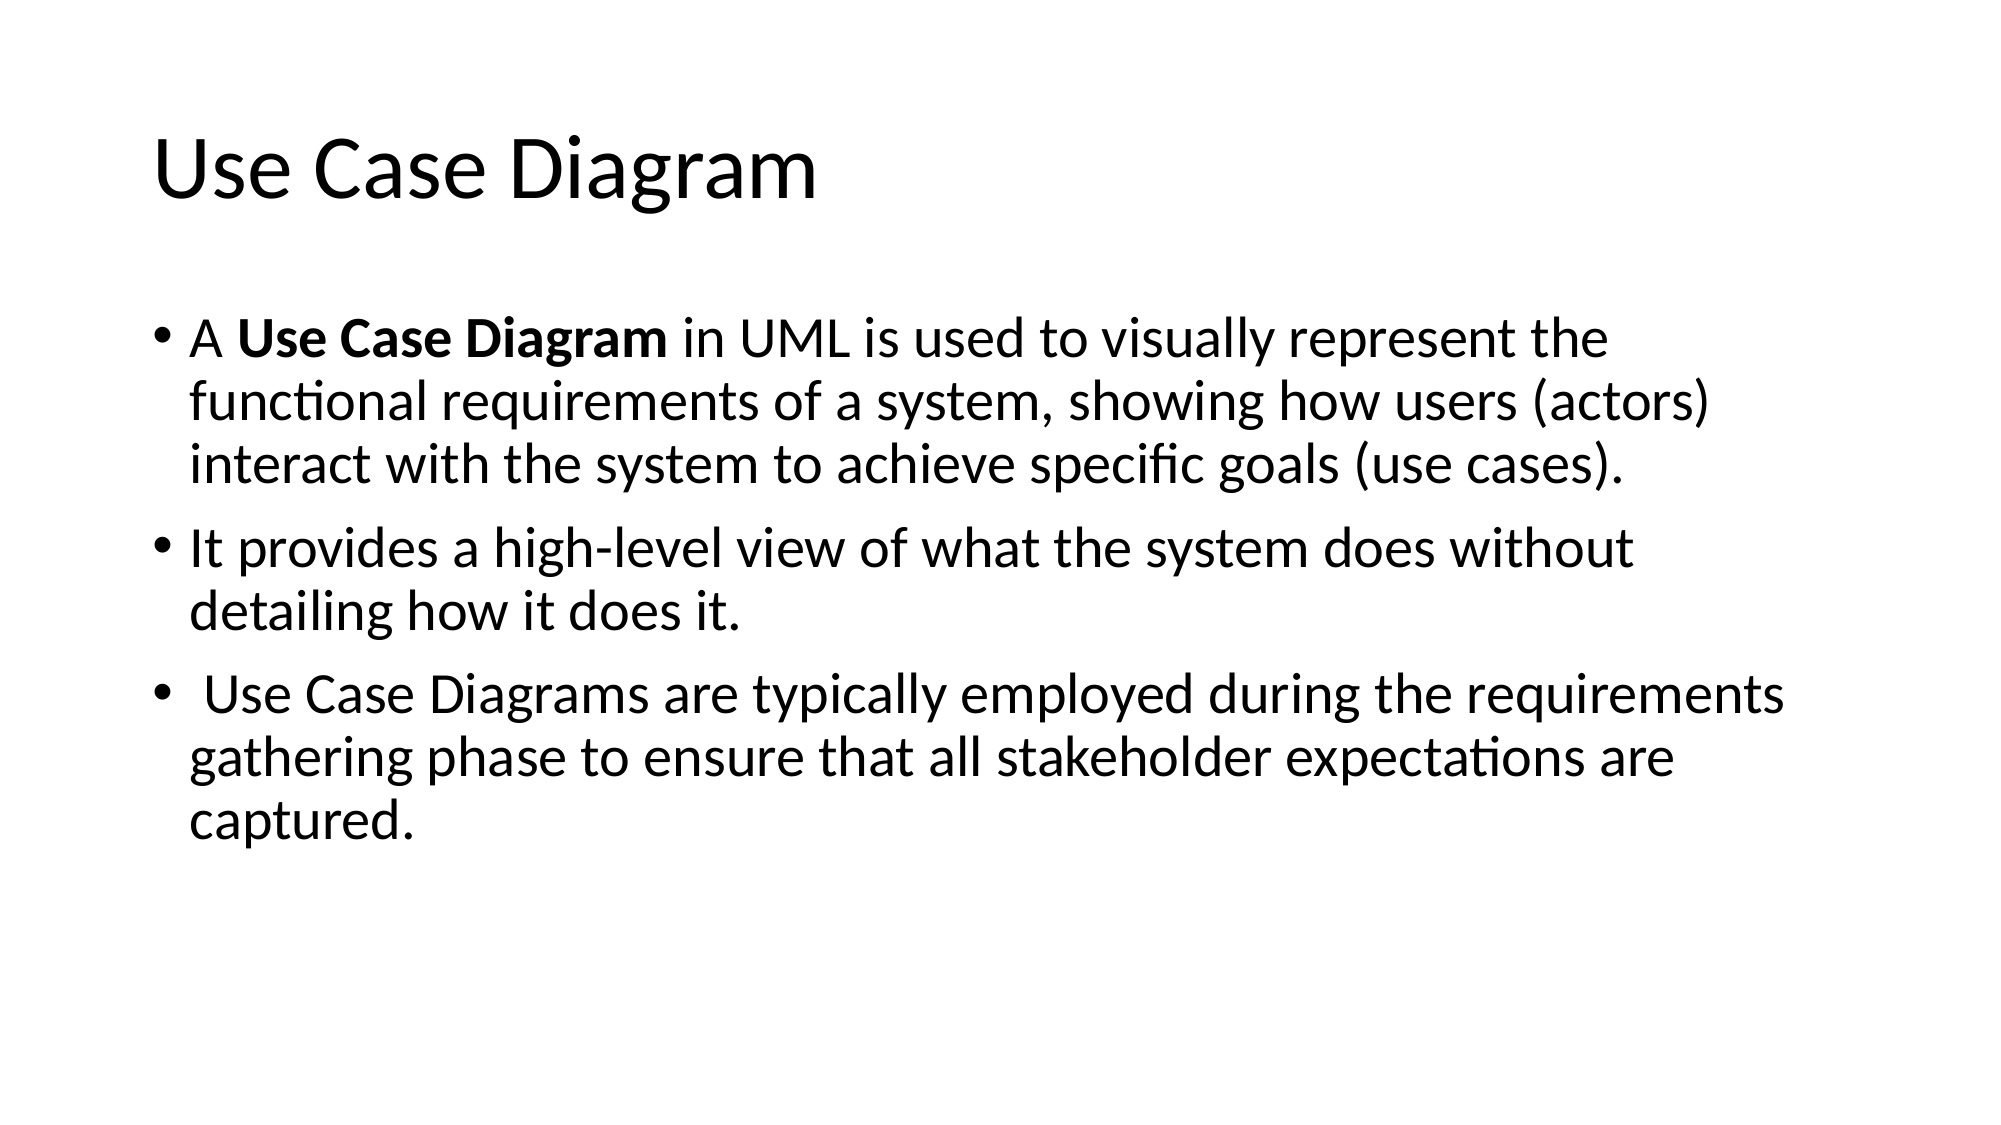

# Use Case Diagram
A Use Case Diagram in UML is used to visually represent the functional requirements of a system, showing how users (actors) interact with the system to achieve specific goals (use cases).
It provides a high-level view of what the system does without detailing how it does it.
 Use Case Diagrams are typically employed during the requirements gathering phase to ensure that all stakeholder expectations are captured.